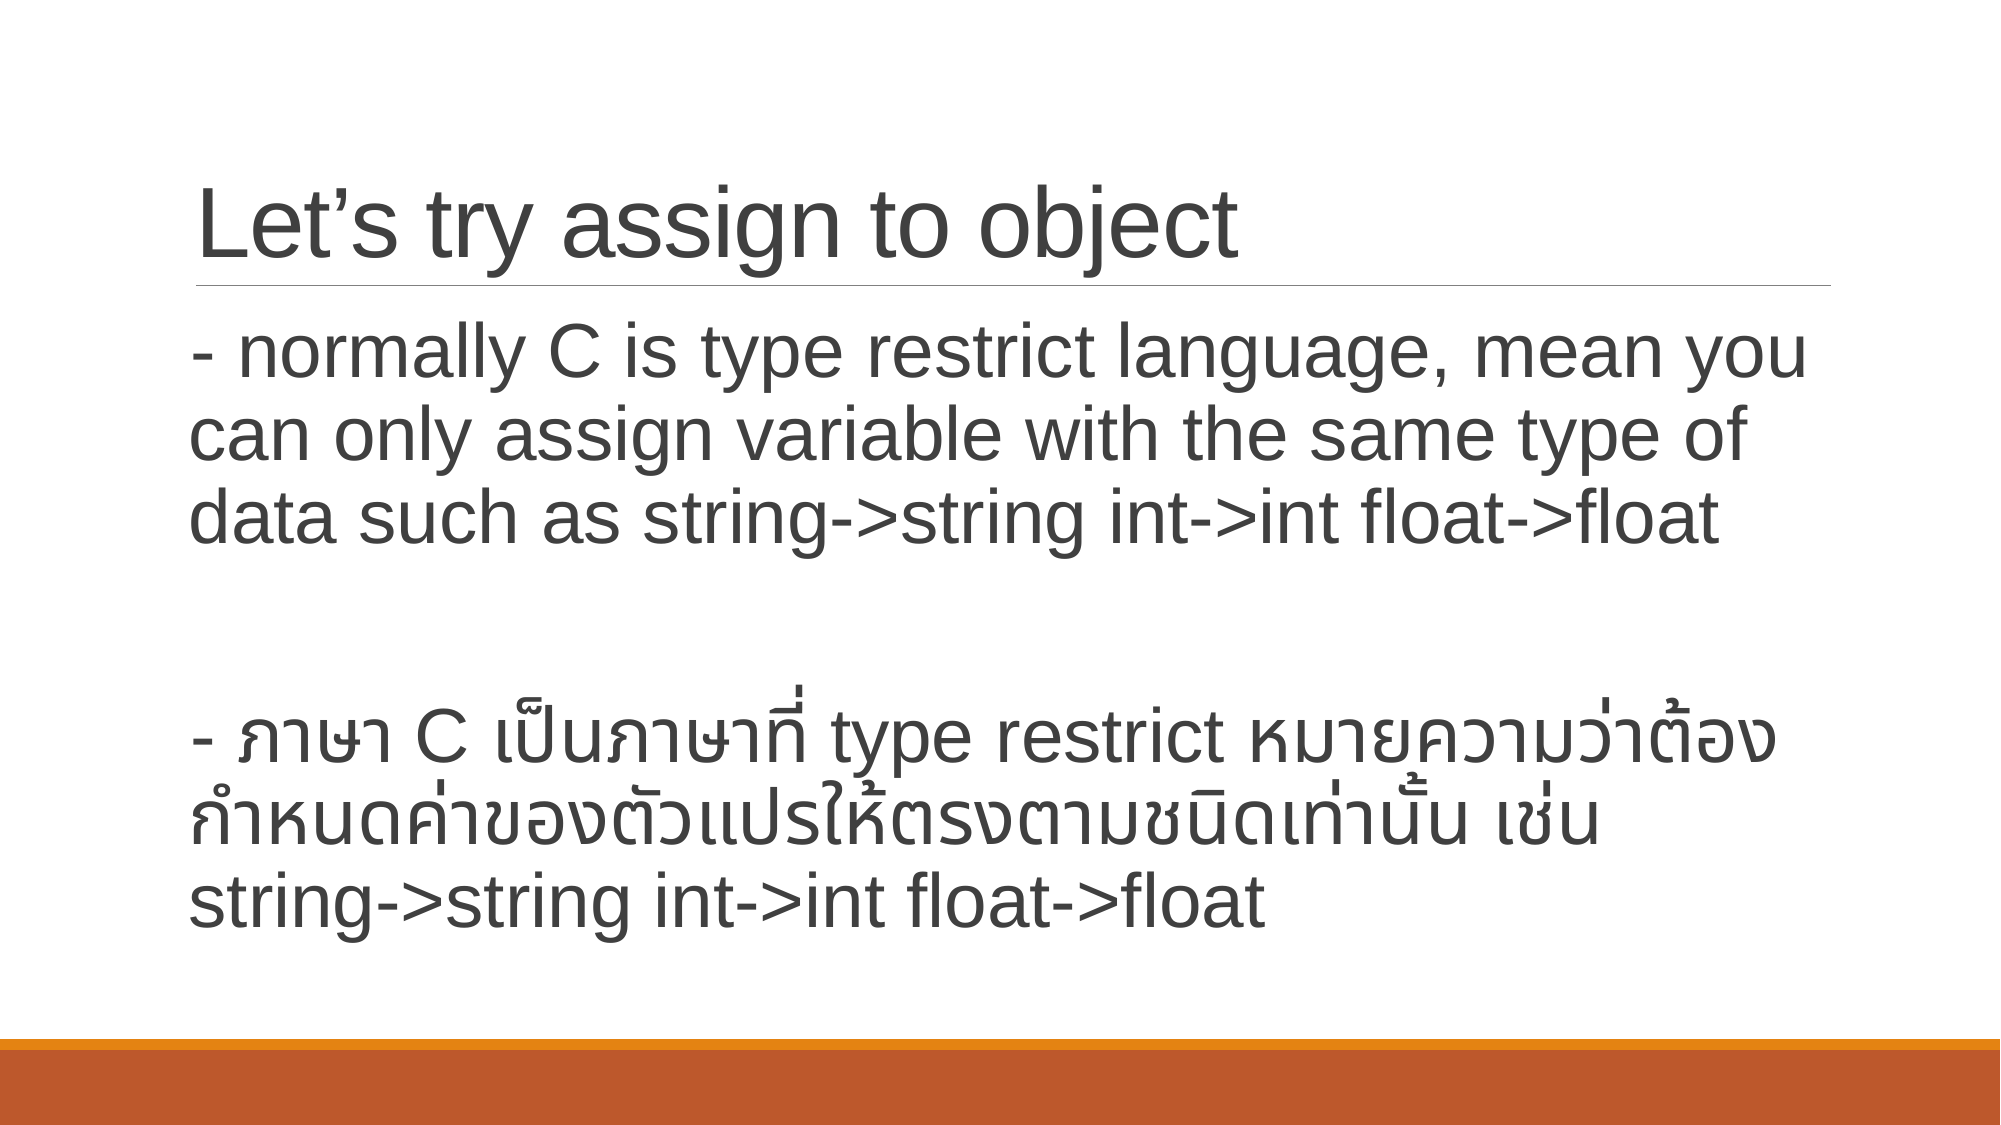

# Let’s try assign to object
- normally C is type restrict language, mean you can only assign variable with the same type of data such as string->string int->int float->float

- ภาษา C เป็นภาษาที่ type restrict หมายความว่าต้องกำหนดค่าของตัวแปรให้ตรงตามชนิดเท่านั้น เช่น string->string int->int float->float